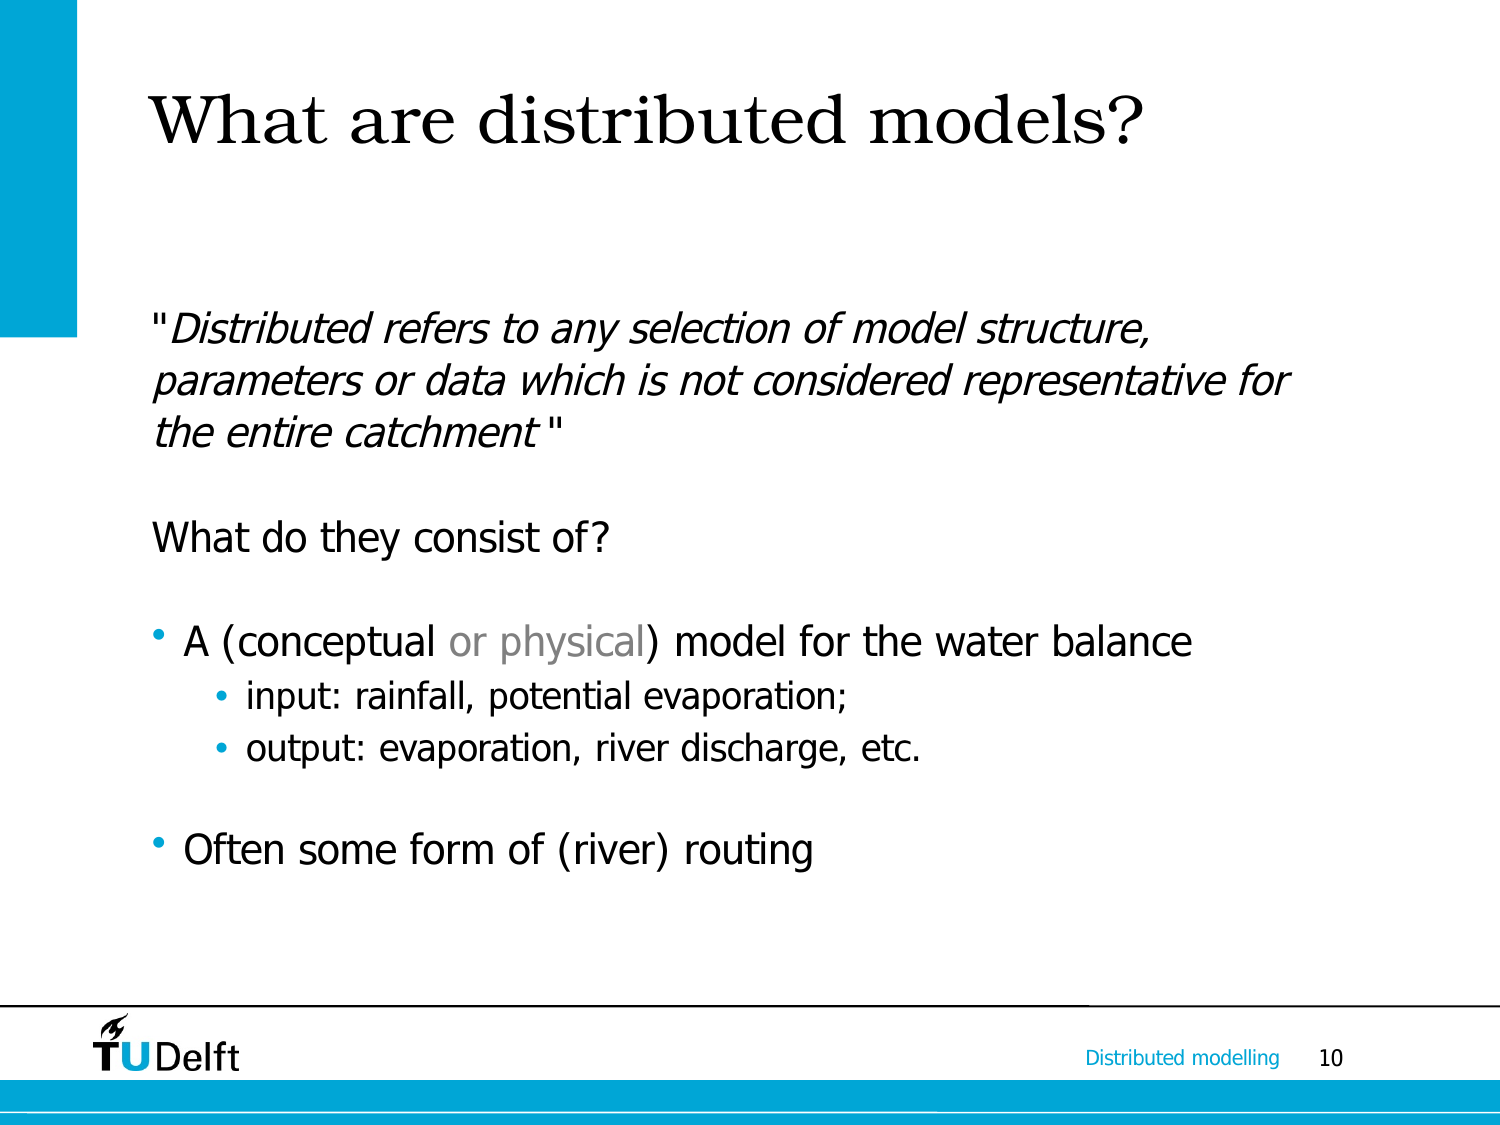

# What are distributed models?
"Distributed refers to any selection of model structure, parameters or data which is not considered representative for the entire catchment "

What do they consist of?

A (conceptual or physical) model for the water balance
input: rainfall, potential evaporation;
output: evaporation, river discharge, etc.

Often some form of (river) routing